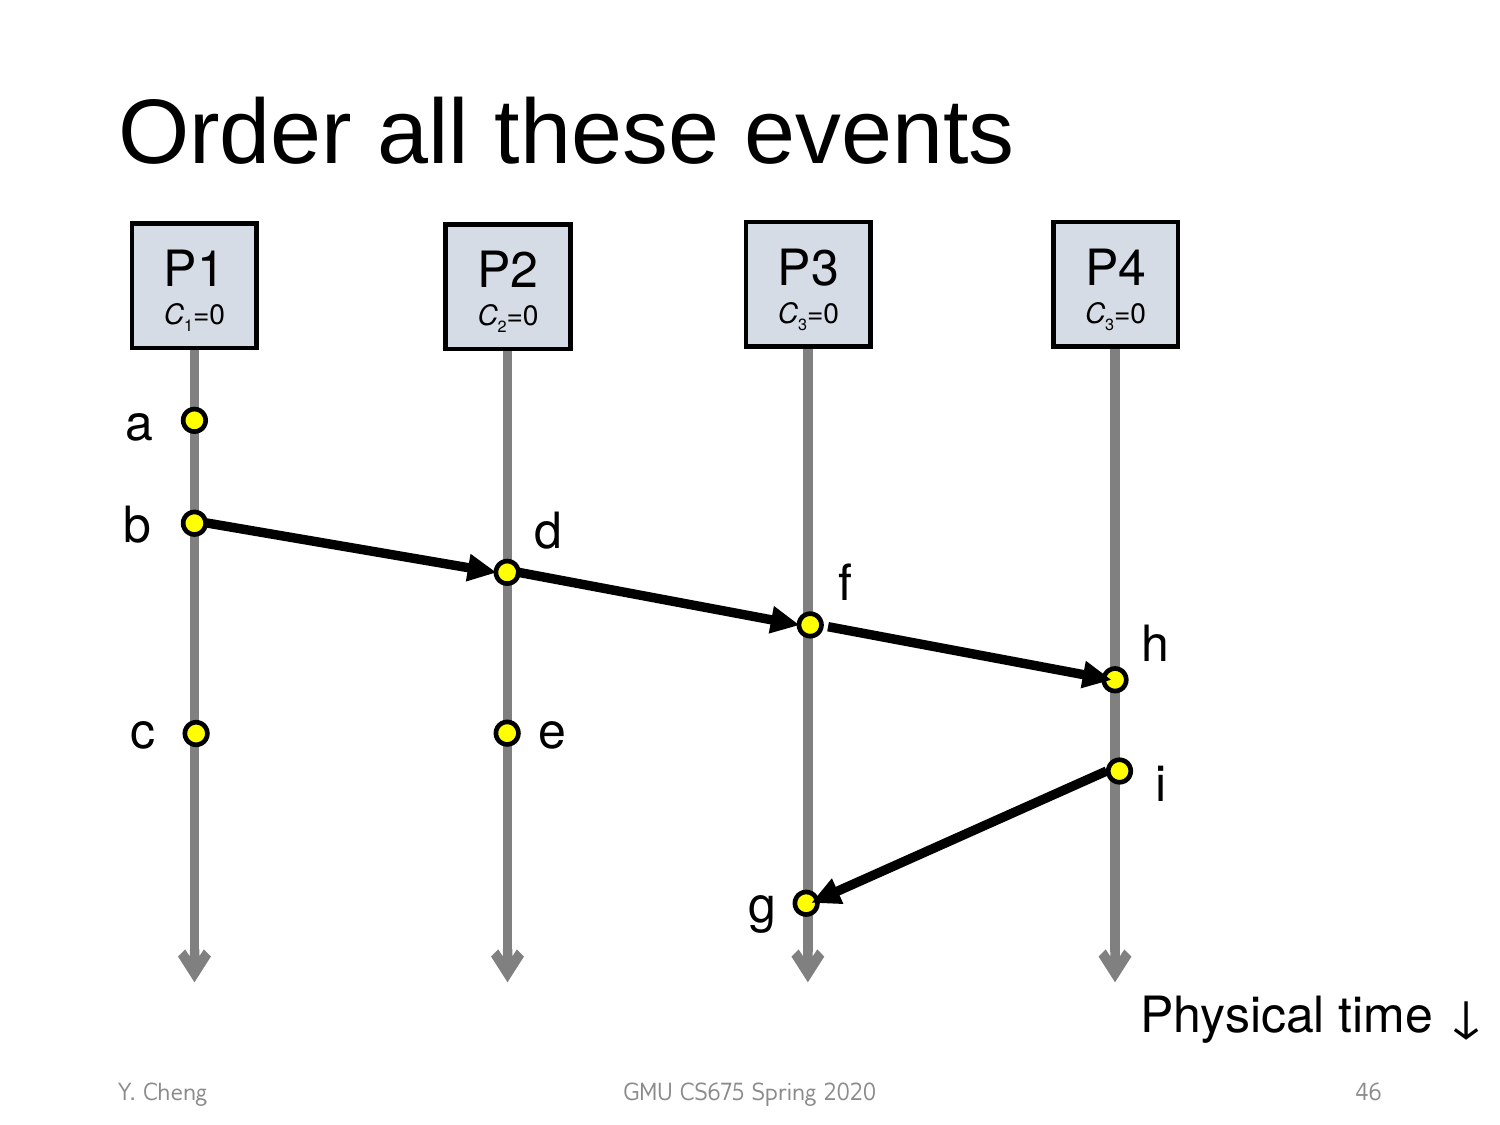

# Order all these events
P3
C3=0
P4
C3=0
P1
C1=0
P2
C2=0
a

b
d

f

h

e
c

i

g

Physical time ↓
Y. Cheng
GMU CS675 Spring 2020
46